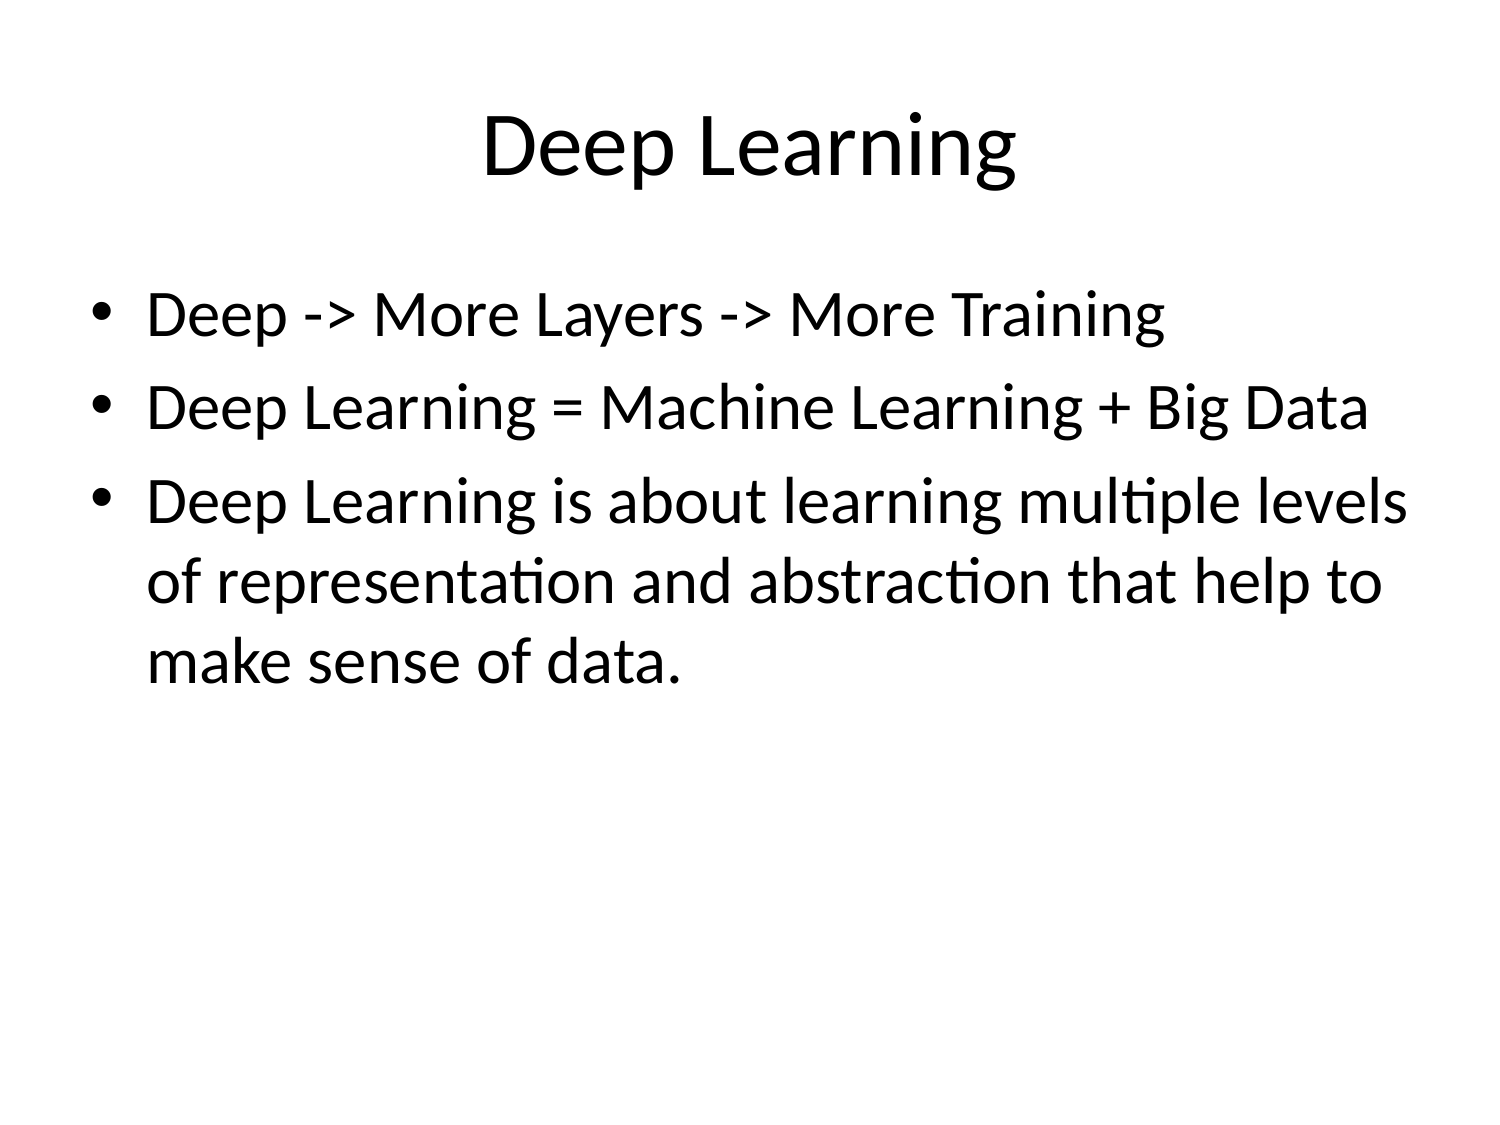

# Deep Learning
Deep -> More Layers -> More Training
Deep Learning = Machine Learning + Big Data
Deep Learning is about learning multiple levels of representation and abstraction that help to make sense of data.